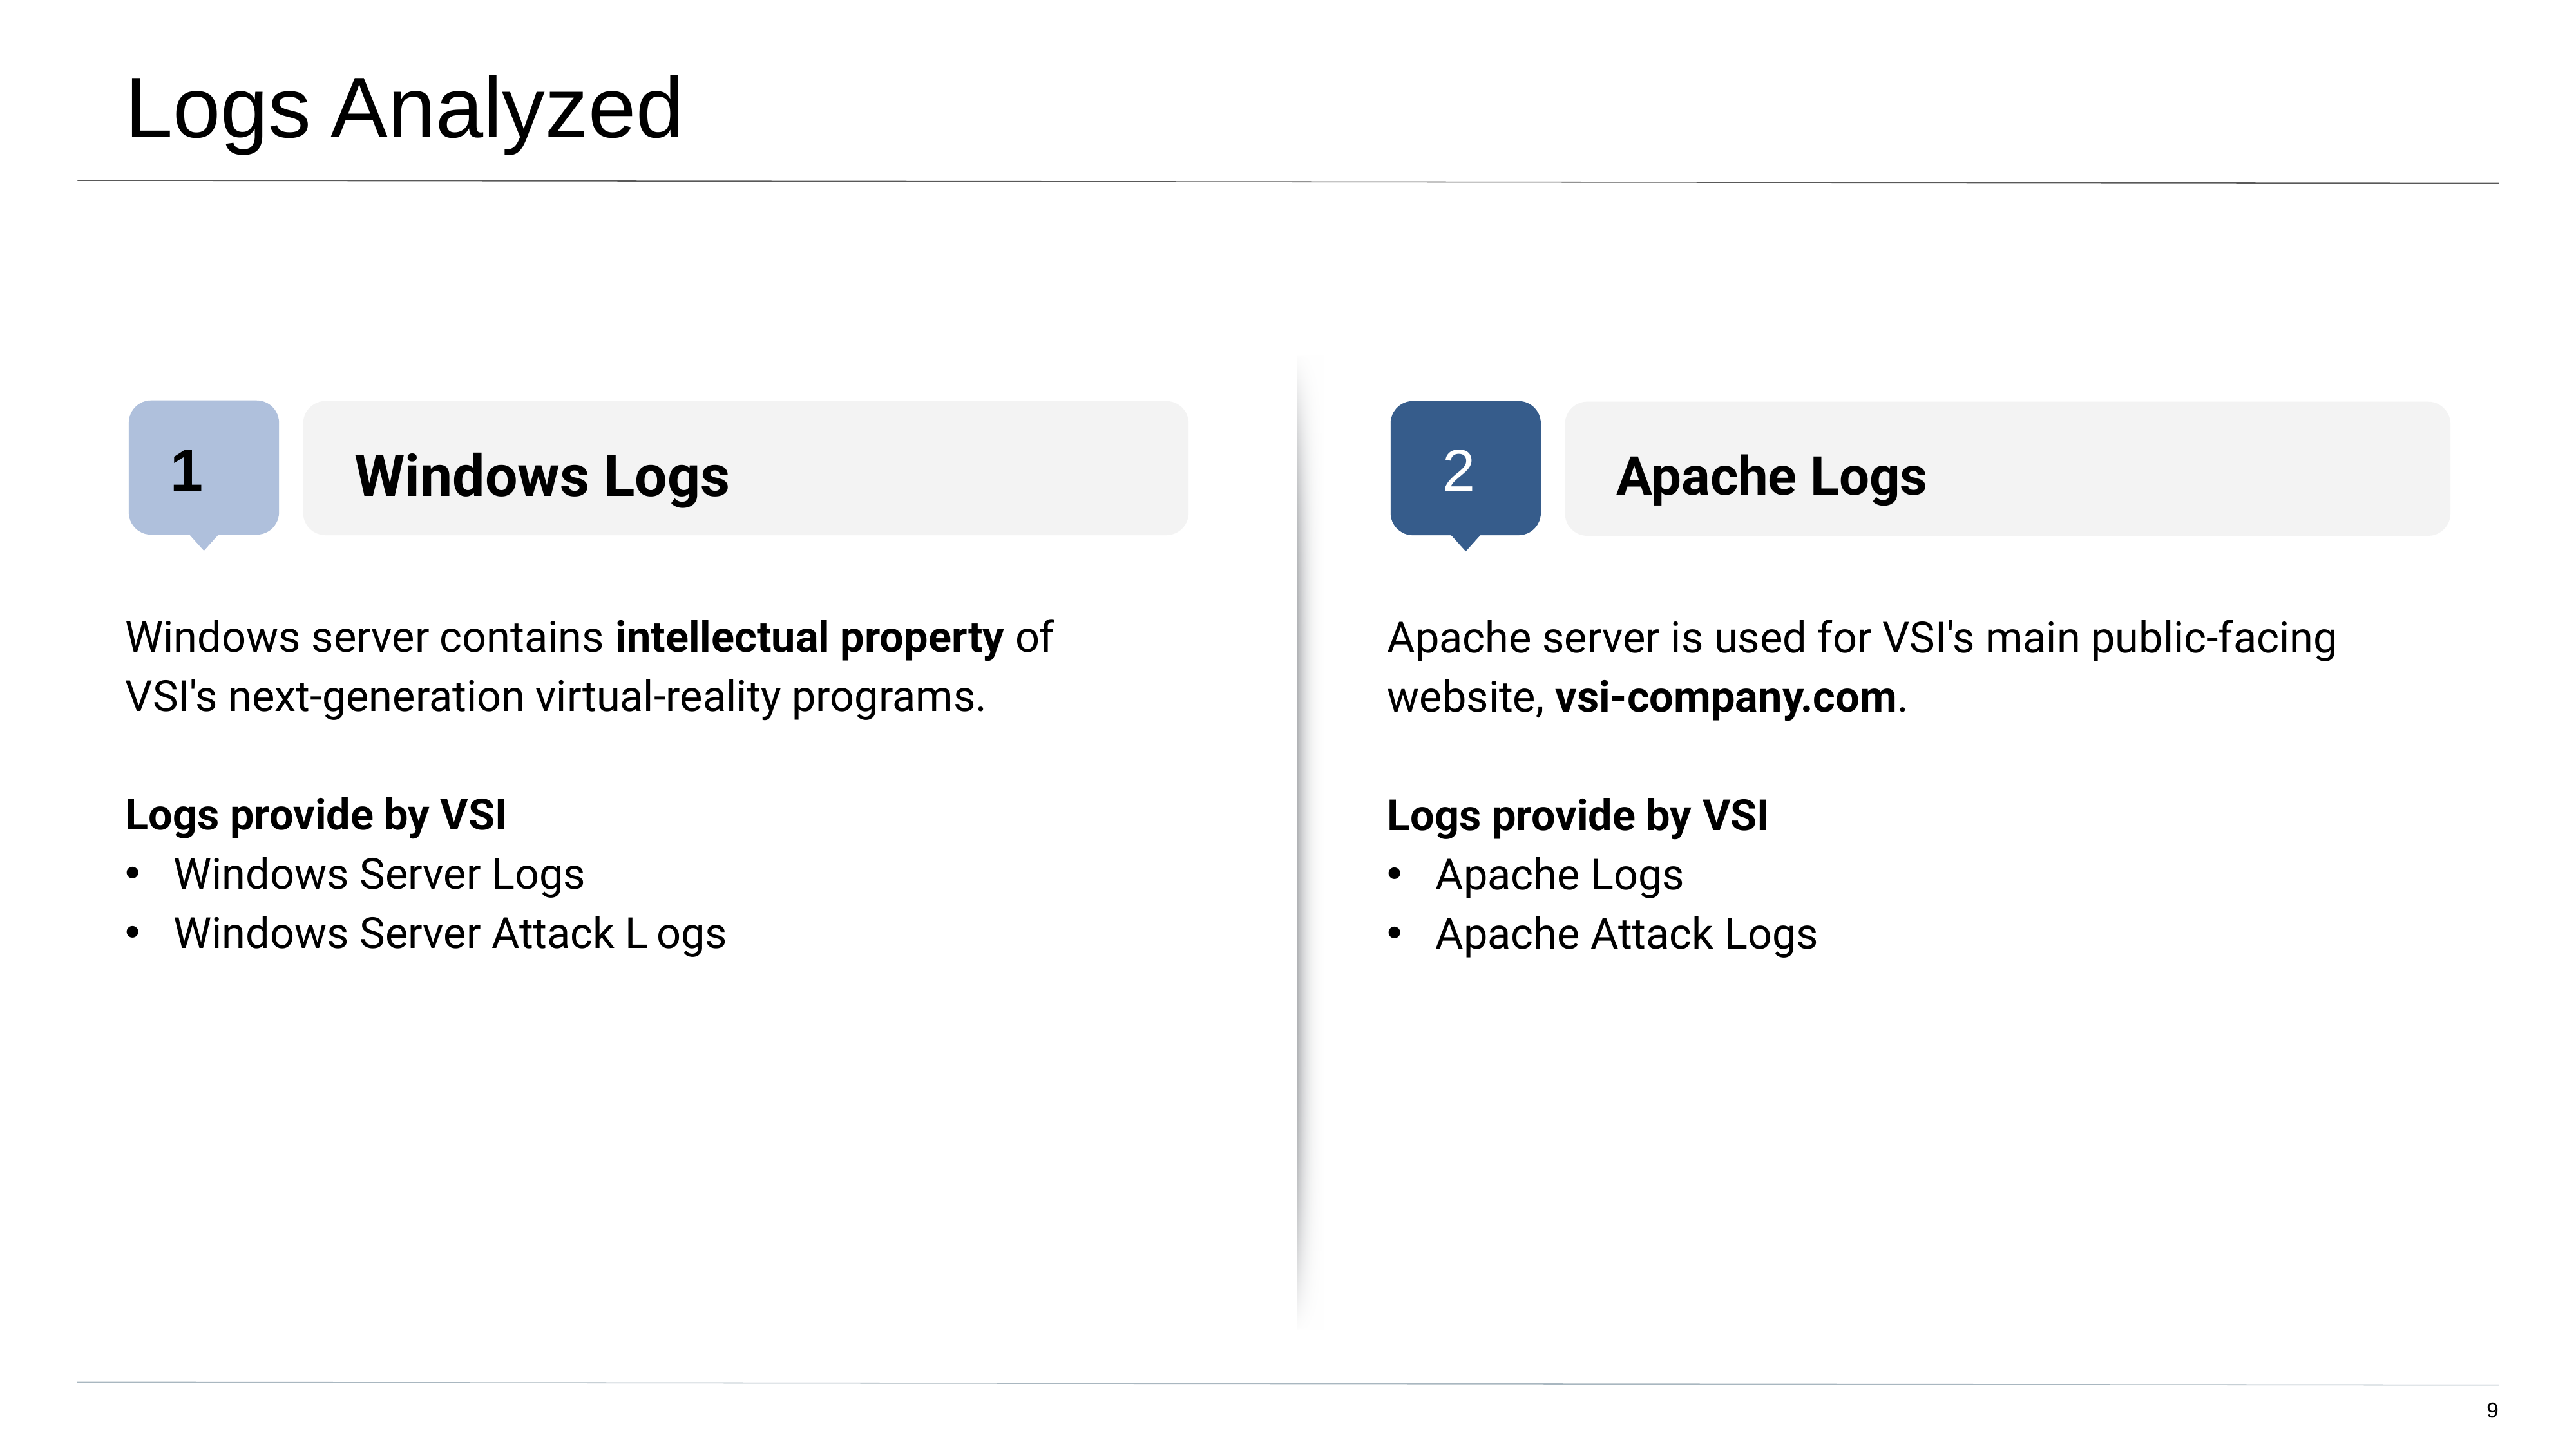

# Logs Analyzed
Windows Logs
Apache Logs
1
2
Windows server contains intellectual property of VSI's next-generation virtual-reality programs.

Logs provide by VSI
Windows Server Logs
Windows Server Attack L	ogs
Apache server is used for VSI's main public-facing website, vsi-company.com.

Logs provide by VSI
Apache Logs
Apache Attack Logs

9